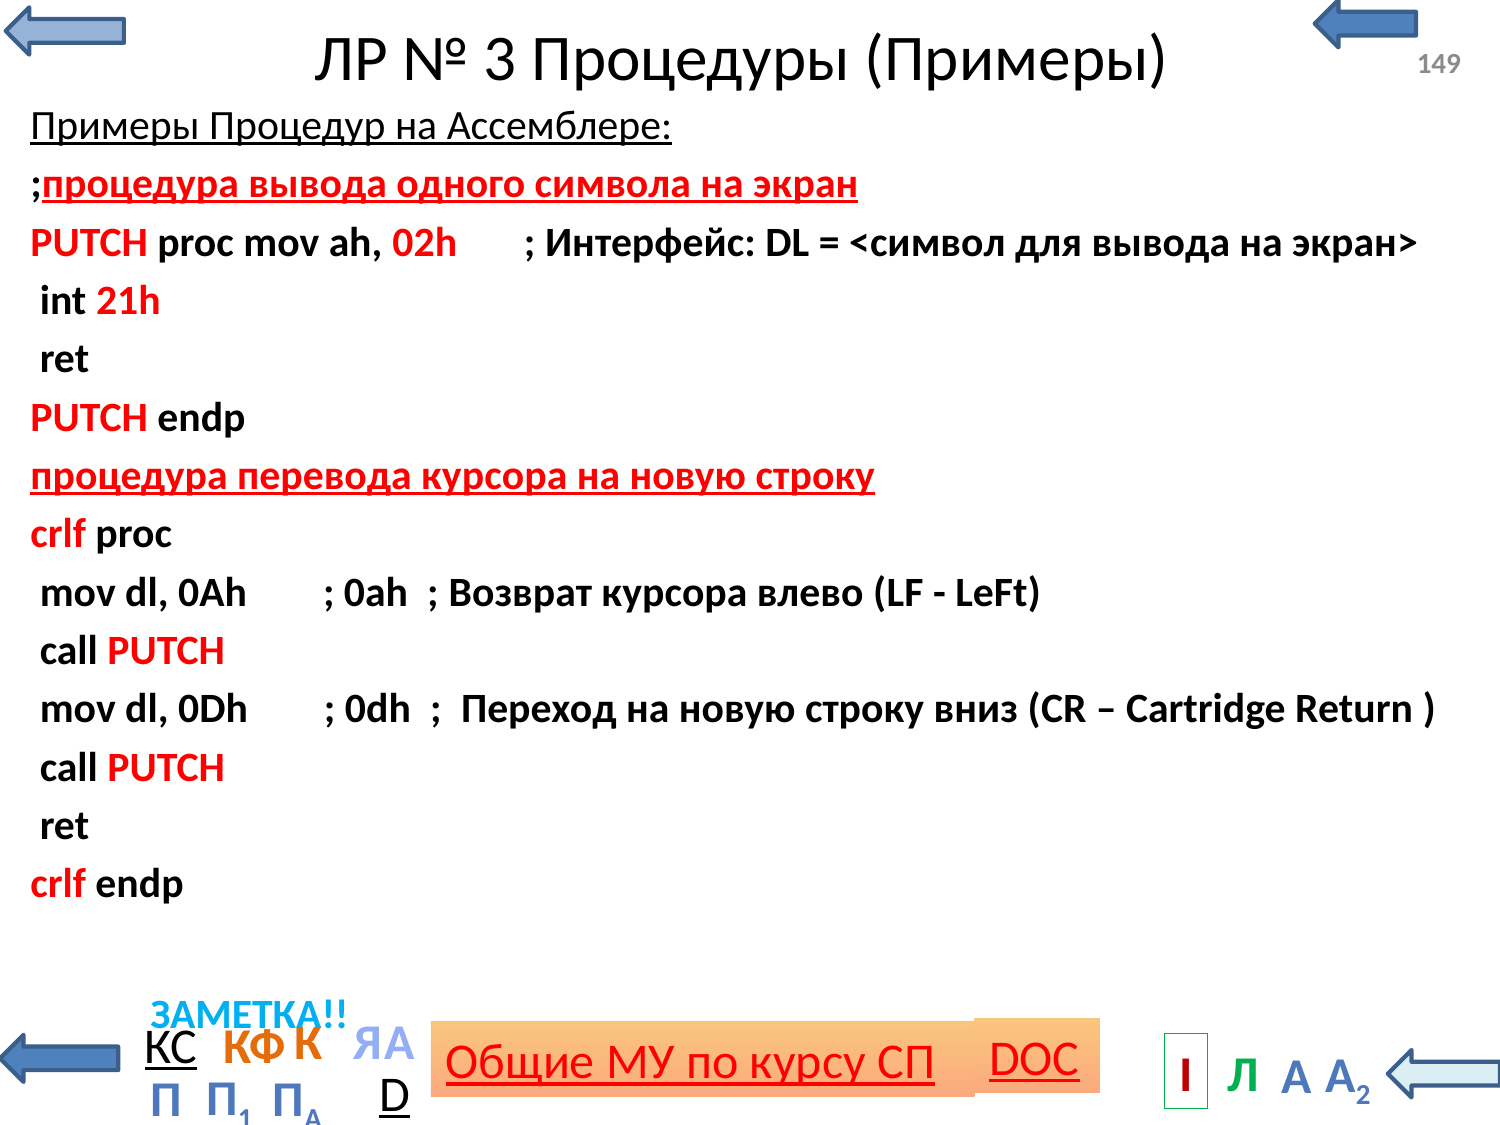

# ЛР № 3 Процедуры (Примеры)
149
Примеры Процедур на Ассемблере:
;процедура вывода одного символа на экpан
PUTCH proc mov ah, 02h       ; Интерфейс: DL = <символ для вывода на экран>
 int 21h
 ret
PUTCH endp
процедура перевода куpсоpа на новую стpоку
crlf proc
 mov dl, 0Ah        ; 0ah  ; Возврат курсора влево (LF - LeFt)
 call PUTCH
 mov dl, 0Dh        ; 0dh  ;  Переход на новую строку вниз (CR – Cartridge Return )
 call PUTCH
 ret
crlf endp

ЗАМЕТКА!!